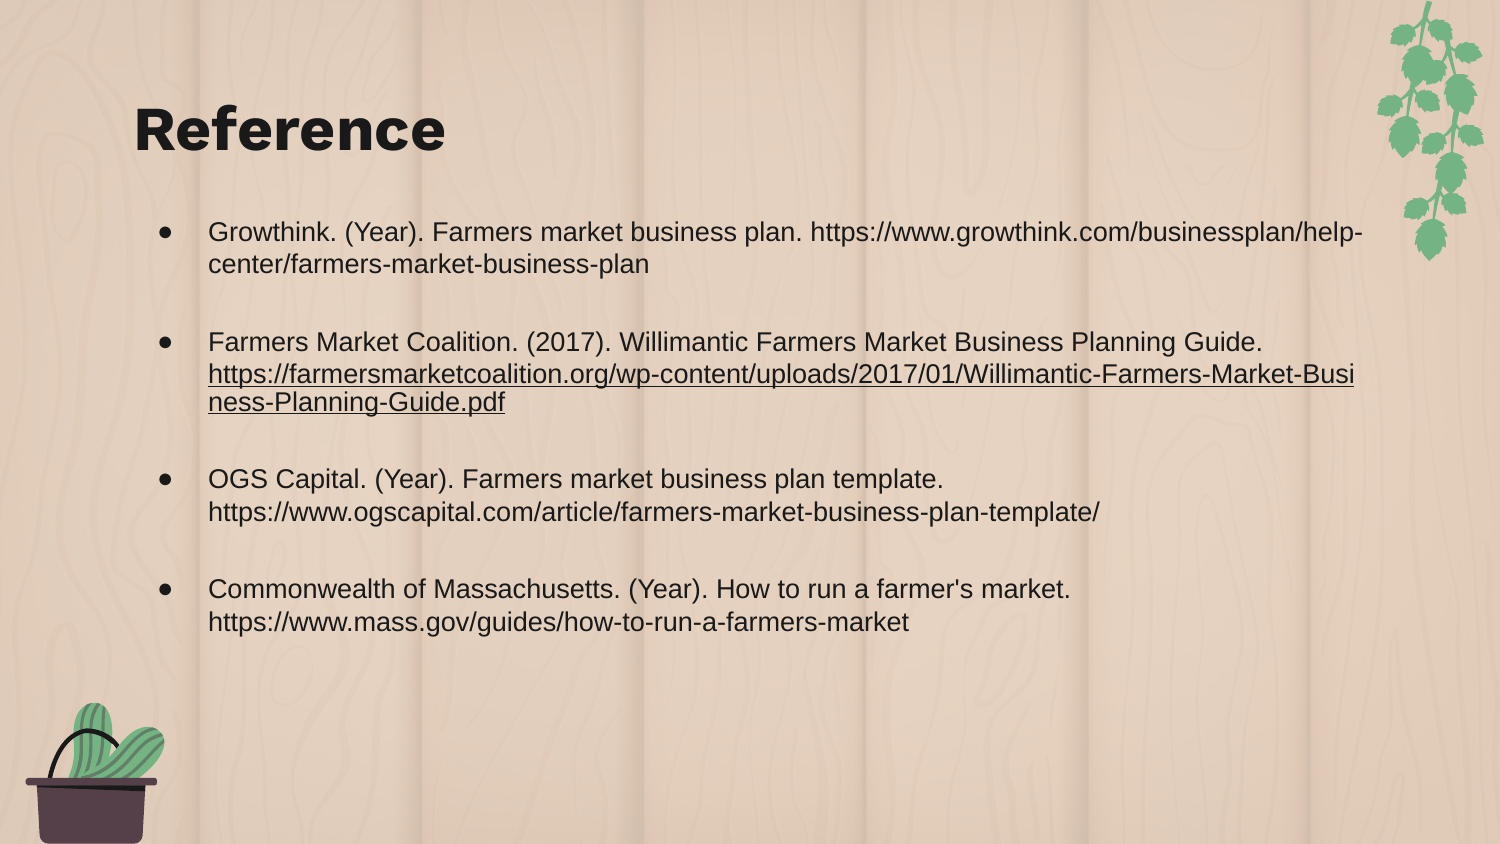

# Reference
Growthink. (Year). Farmers market business plan. https://www.growthink.com/businessplan/help-center/farmers-market-business-plan

Farmers Market Coalition. (2017). Willimantic Farmers Market Business Planning Guide. https://farmersmarketcoalition.org/wp-content/uploads/2017/01/Willimantic-Farmers-Market-Business-Planning-Guide.pdf

OGS Capital. (Year). Farmers market business plan template. https://www.ogscapital.com/article/farmers-market-business-plan-template/

Commonwealth of Massachusetts. (Year). How to run a farmer's market. https://www.mass.gov/guides/how-to-run-a-farmers-market